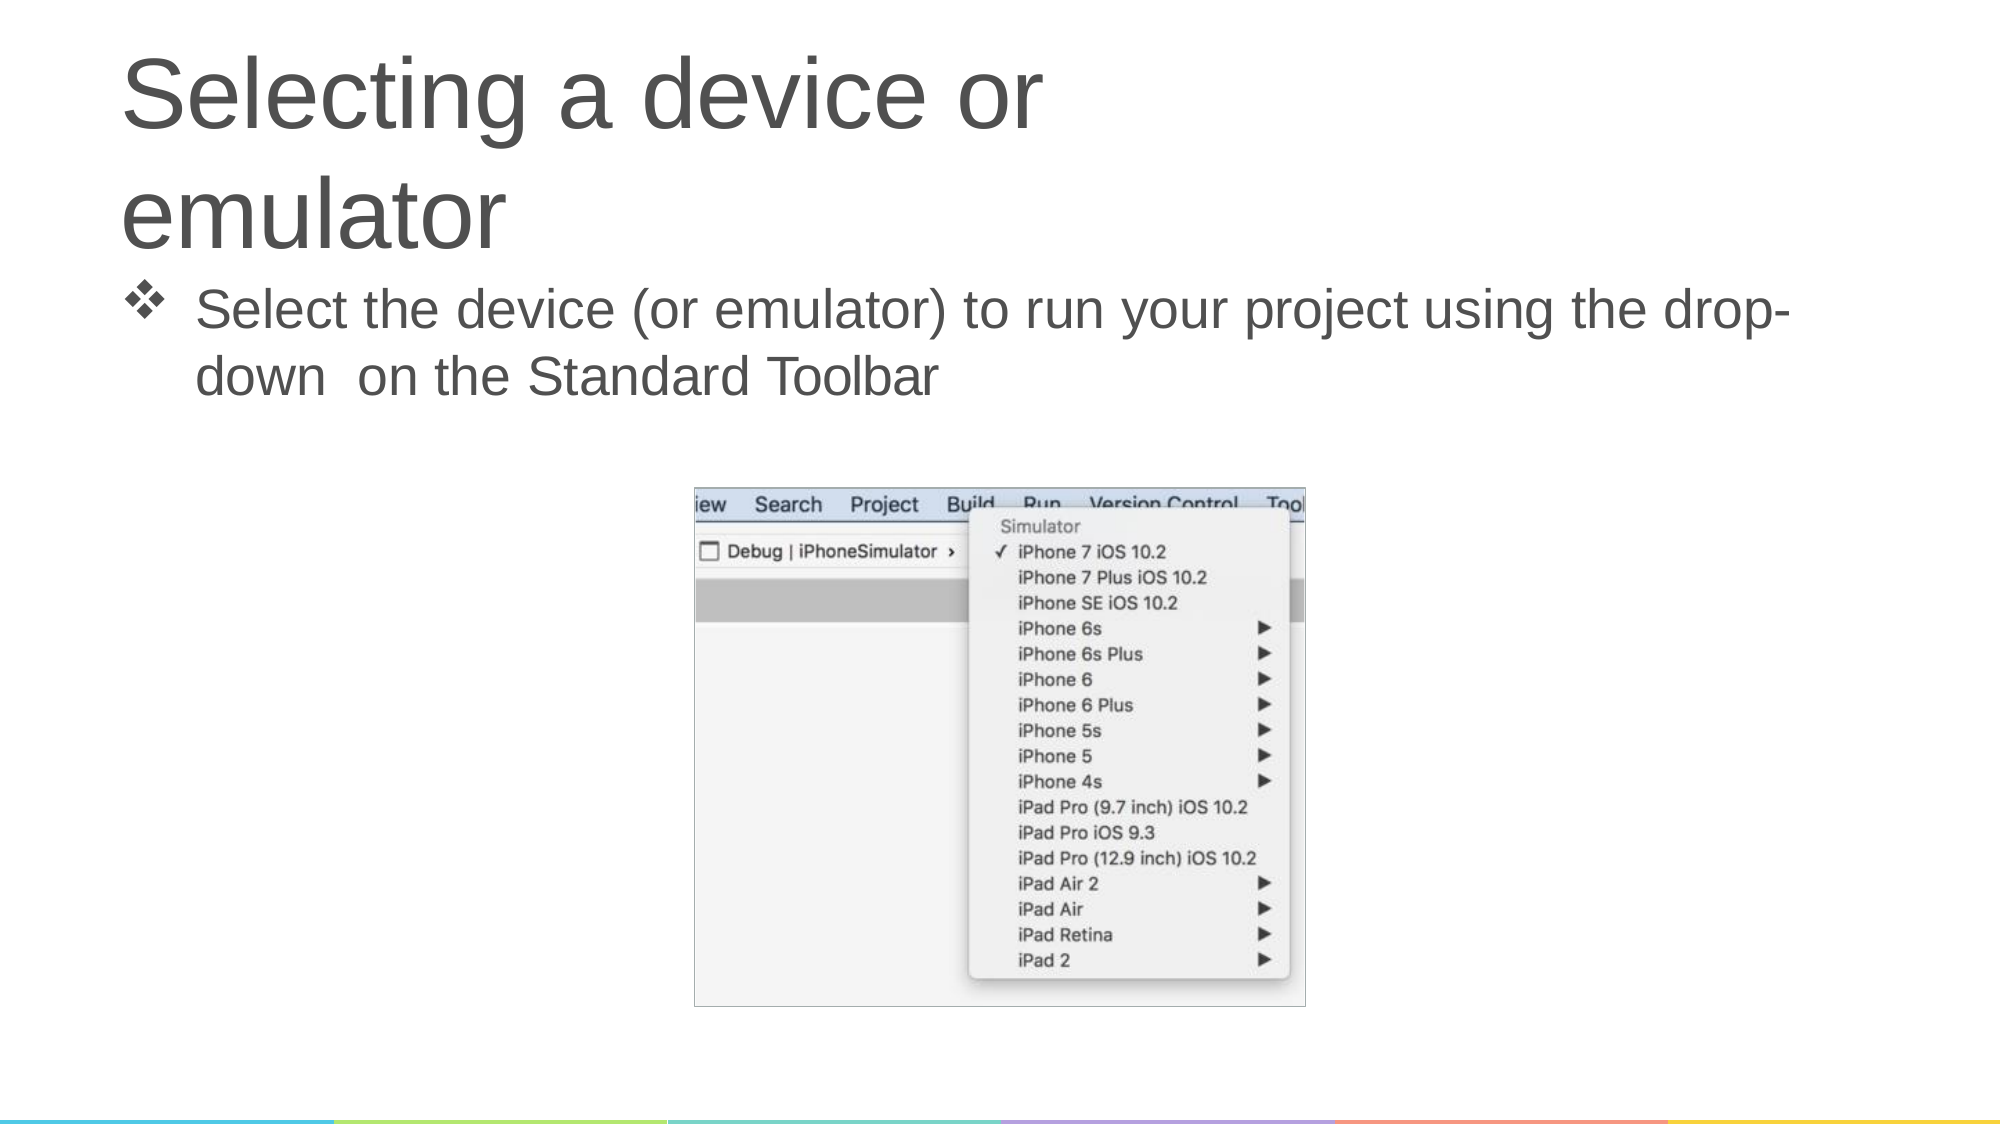

# Selecting a device or emulator
Select the device (or emulator) to run your project using the drop-down  on the Standard Toolbar